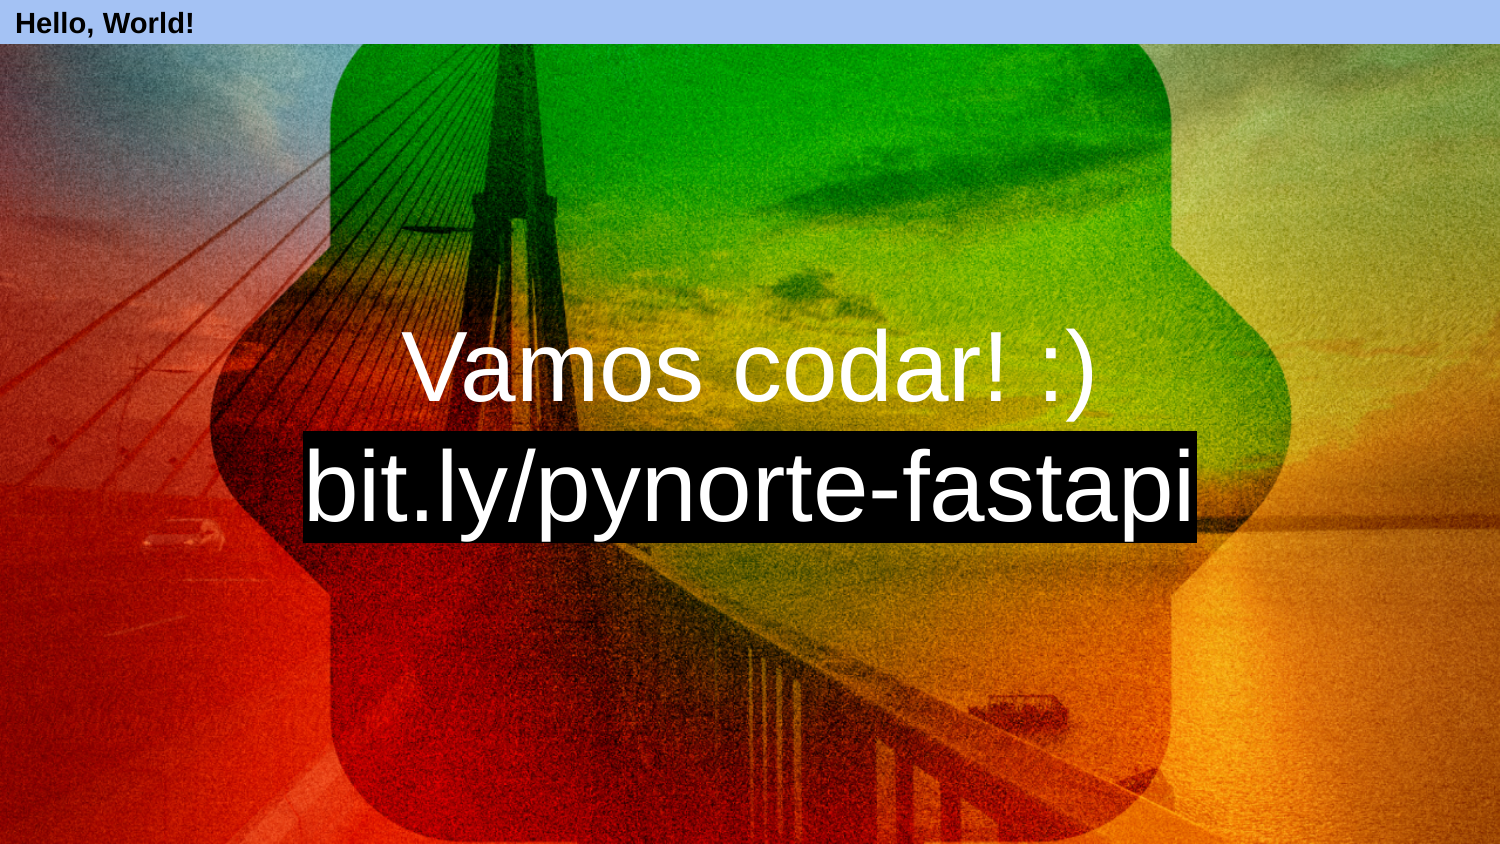

Hello, World!
# Vamos codar! :)
bit.ly/pynorte-fastapi